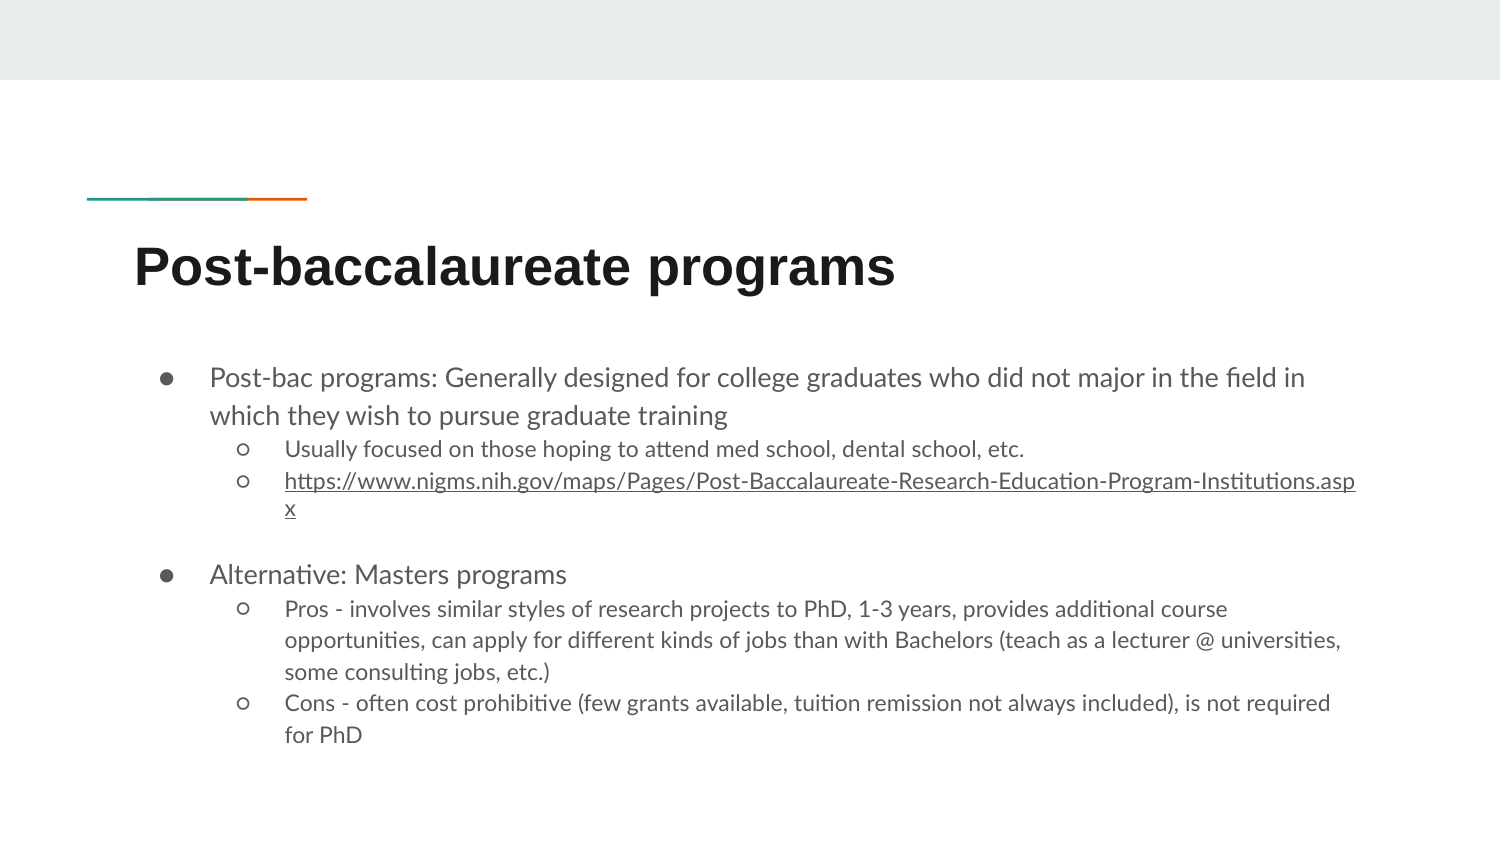

# Post-baccalaureate programs
Post-bac programs: Generally designed for college graduates who did not major in the field in which they wish to pursue graduate training
Usually focused on those hoping to attend med school, dental school, etc.
https://www.nigms.nih.gov/maps/Pages/Post-Baccalaureate-Research-Education-Program-Institutions.aspx
Alternative: Masters programs
Pros - involves similar styles of research projects to PhD, 1-3 years, provides additional course opportunities, can apply for different kinds of jobs than with Bachelors (teach as a lecturer @ universities, some consulting jobs, etc.)
Cons - often cost prohibitive (few grants available, tuition remission not always included), is not required for PhD